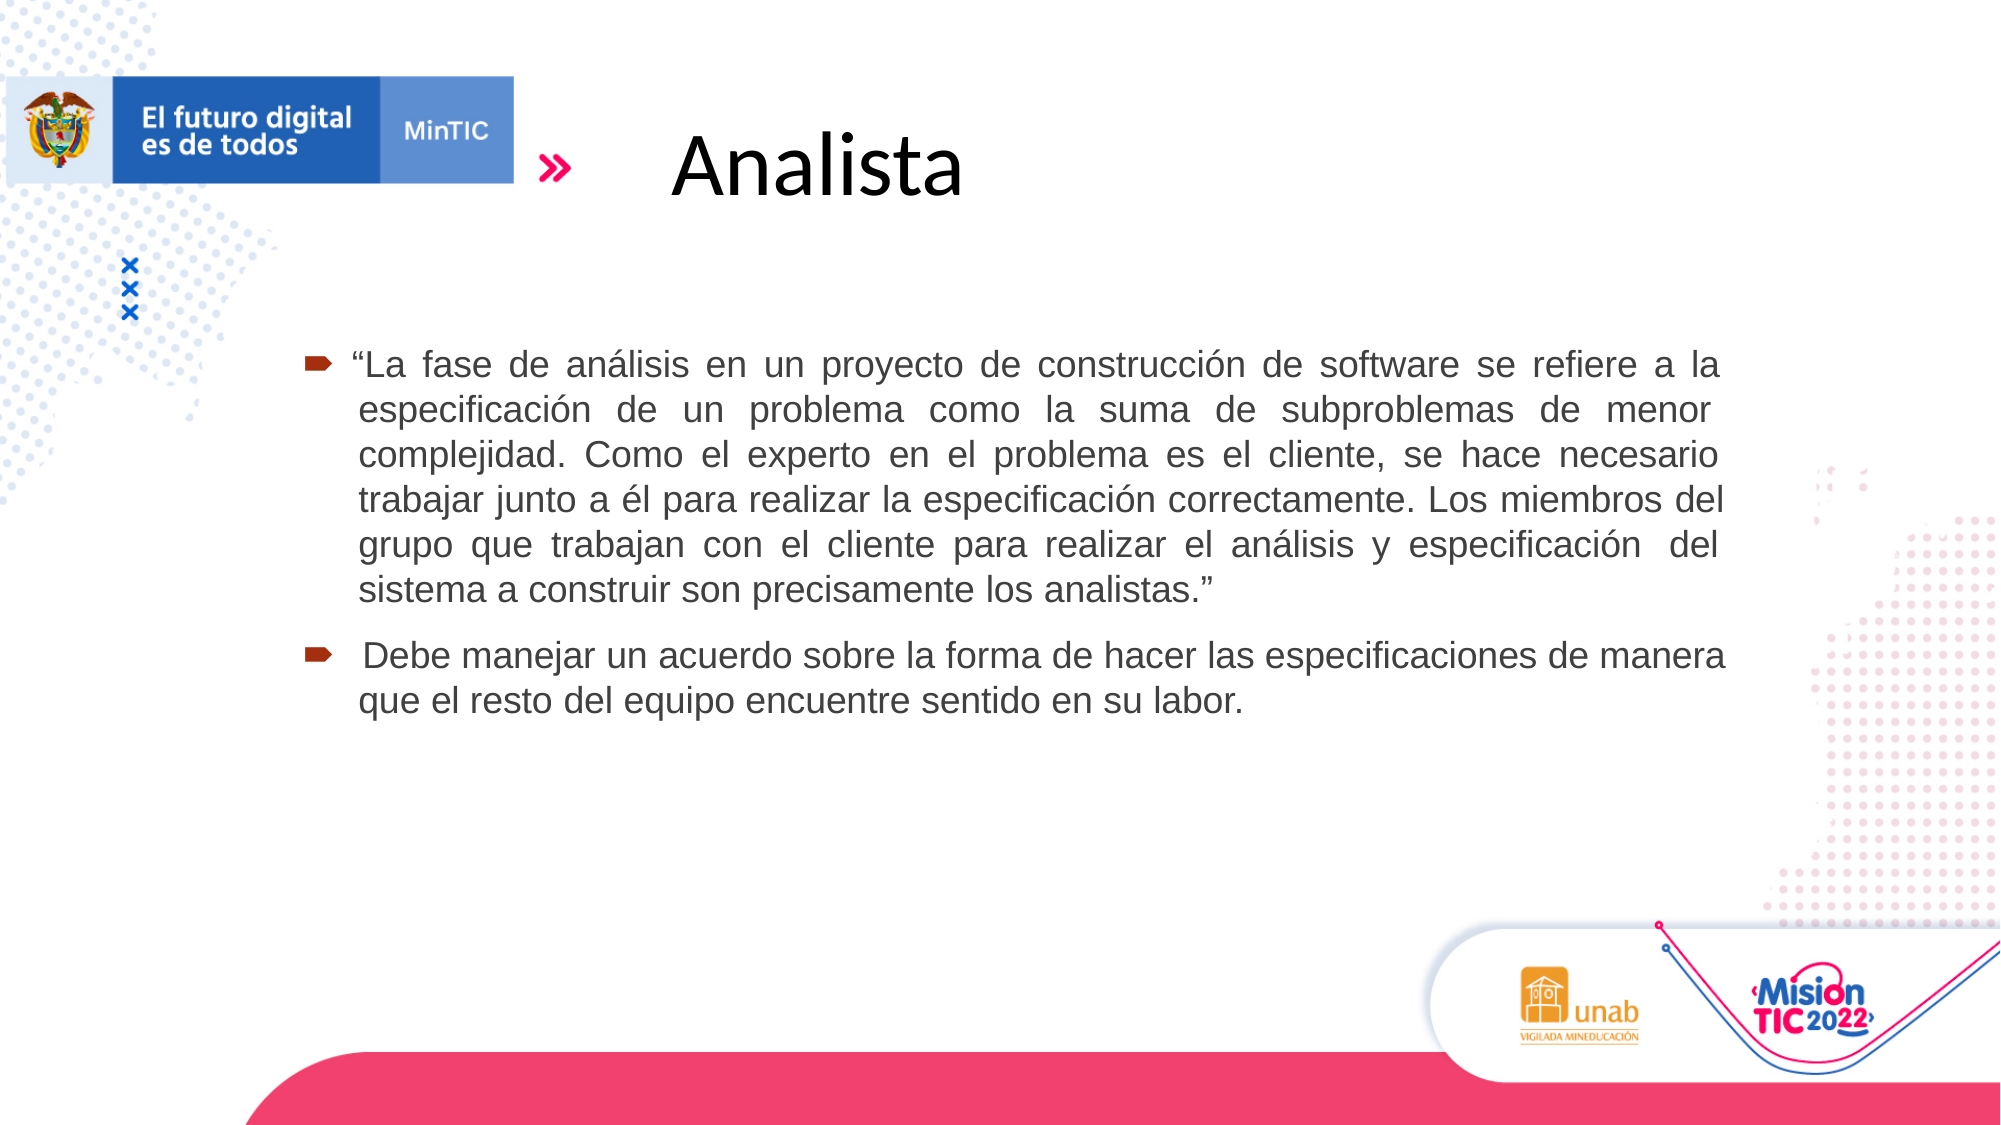

# Analista
🠶 “La fase de análisis en un proyecto de construcción de software se refiere a la  especificación de un problema como la suma de subproblemas de menor  complejidad. Como el experto en el problema es el cliente, se hace necesario  trabajar junto a él para realizar la especificación correctamente. Los miembros del  grupo que trabajan con el cliente para realizar el análisis y especificación del  sistema a construir son precisamente los analistas.”
🠶 Debe manejar un acuerdo sobre la forma de hacer las especificaciones de manera  que el resto del equipo encuentre sentido en su labor.